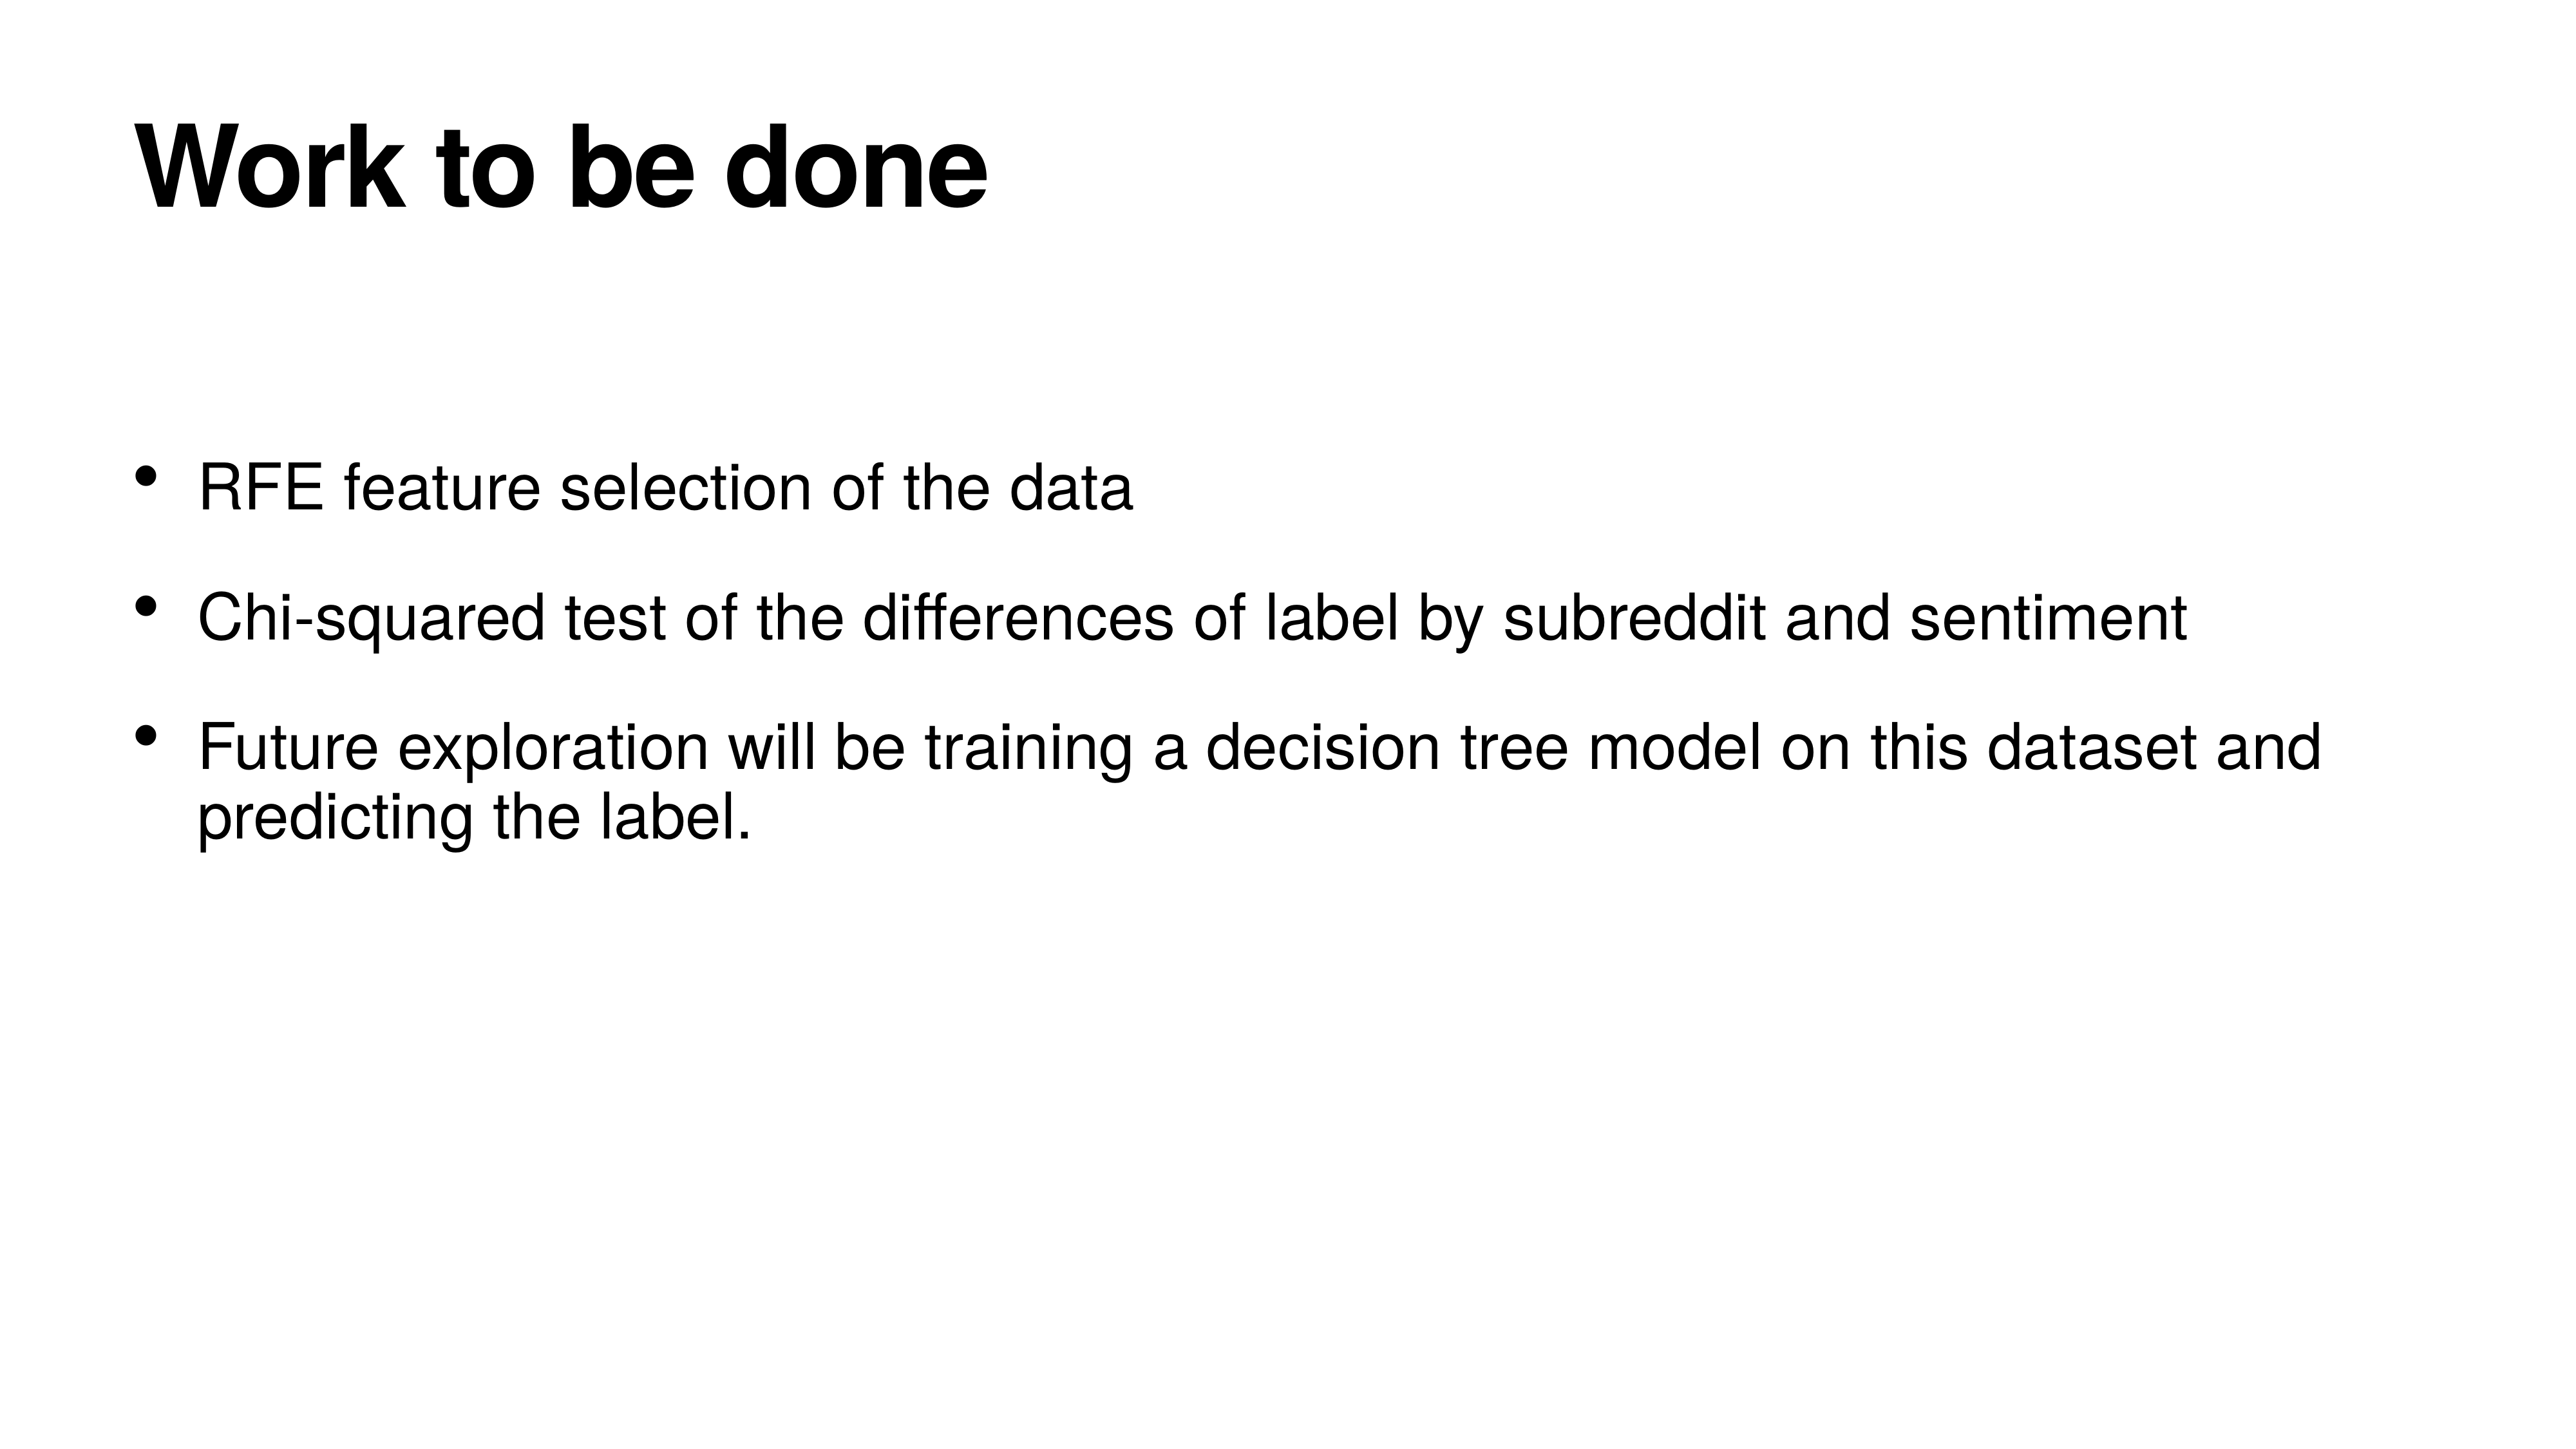

# Work to be done
RFE feature selection of the data
Chi-squared test of the differences of label by subreddit and sentiment
Future exploration will be training a decision tree model on this dataset and predicting the label.